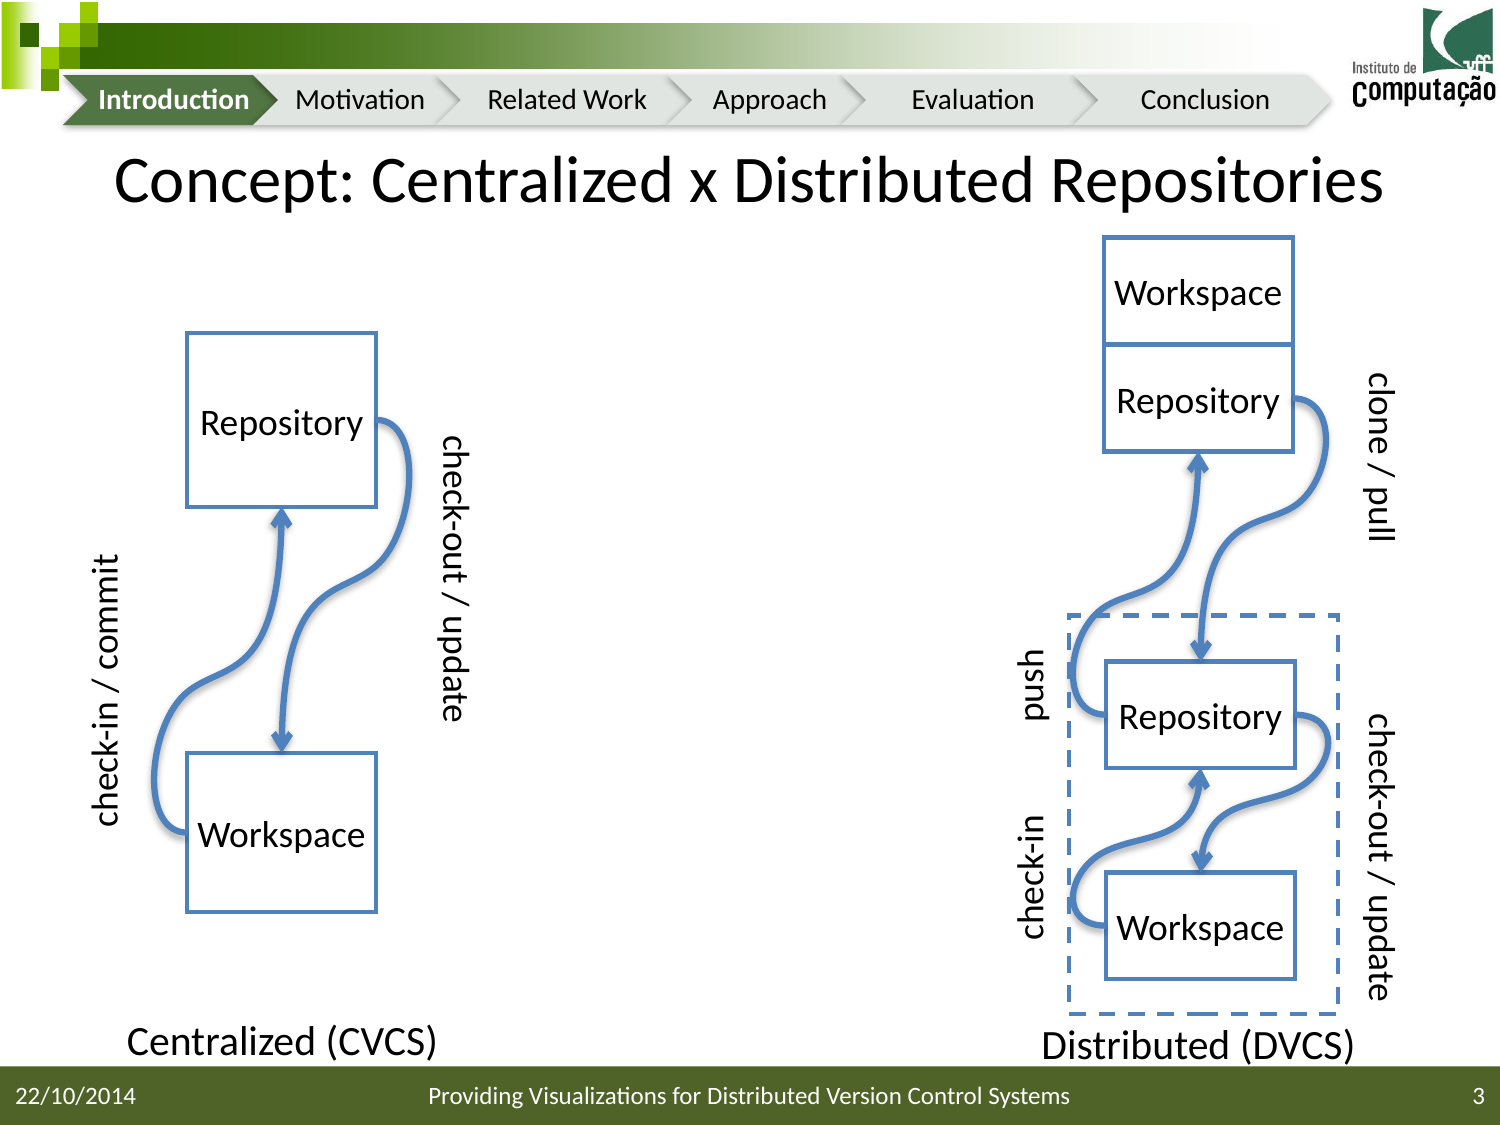

Introduction
Motivation
Related Work
Approach
Evaluation
Conclusion
# Concept: Centralized x Distributed Repositories
Workspace
Repository
Repository
clone / pull
check-out / update
check-in / commit

push
Repository
check-out / update
Workspace
check-in
Workspace
Centralized (CVCS)
Distributed (DVCS)
22/10/2014
Providing Visualizations for Distributed Version Control Systems
3